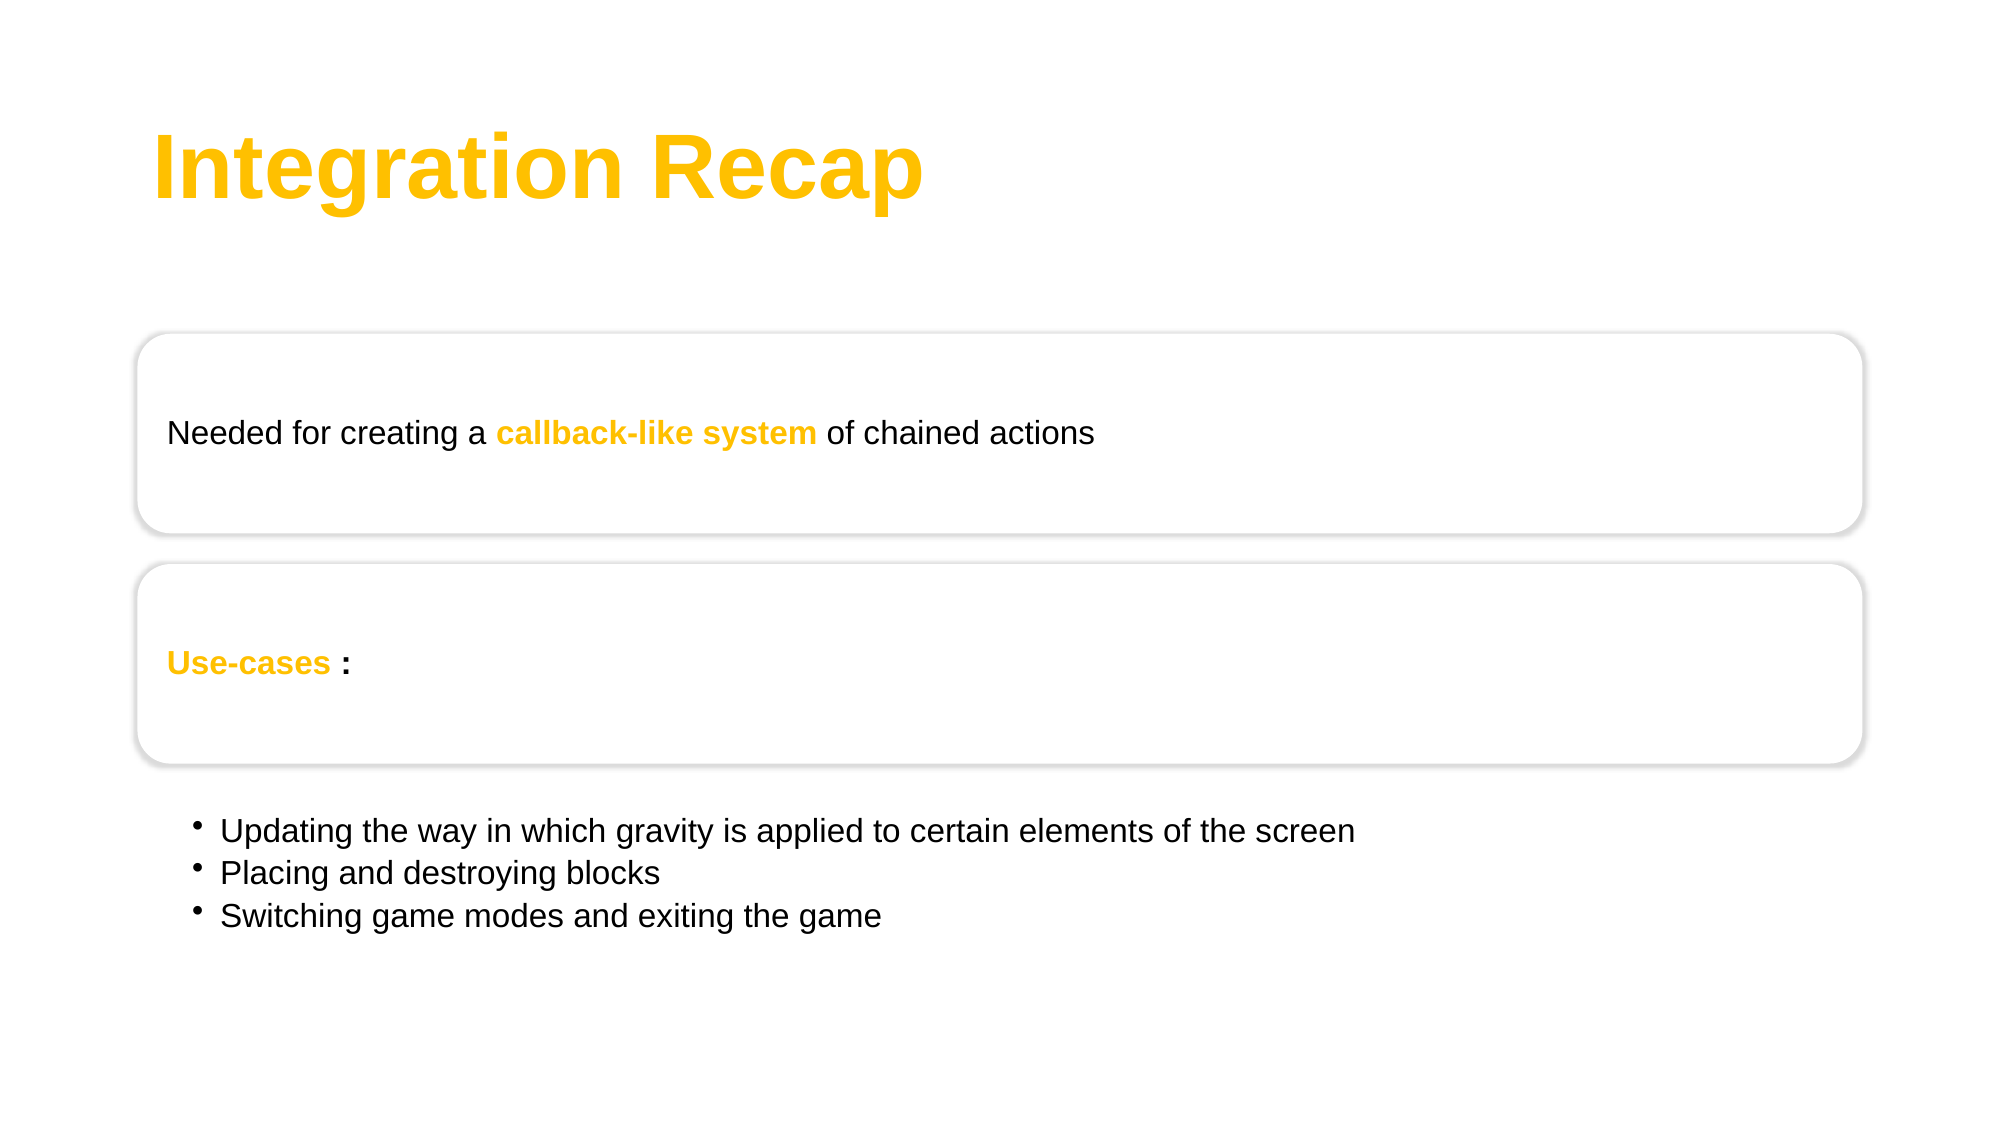

# Integration Recap
Needed for creating a callback-like system of chained actions
Use-cases :

Updating the way in which gravity is applied to certain elements of the screen
Placing and destroying blocks
Switching game modes and exiting the game